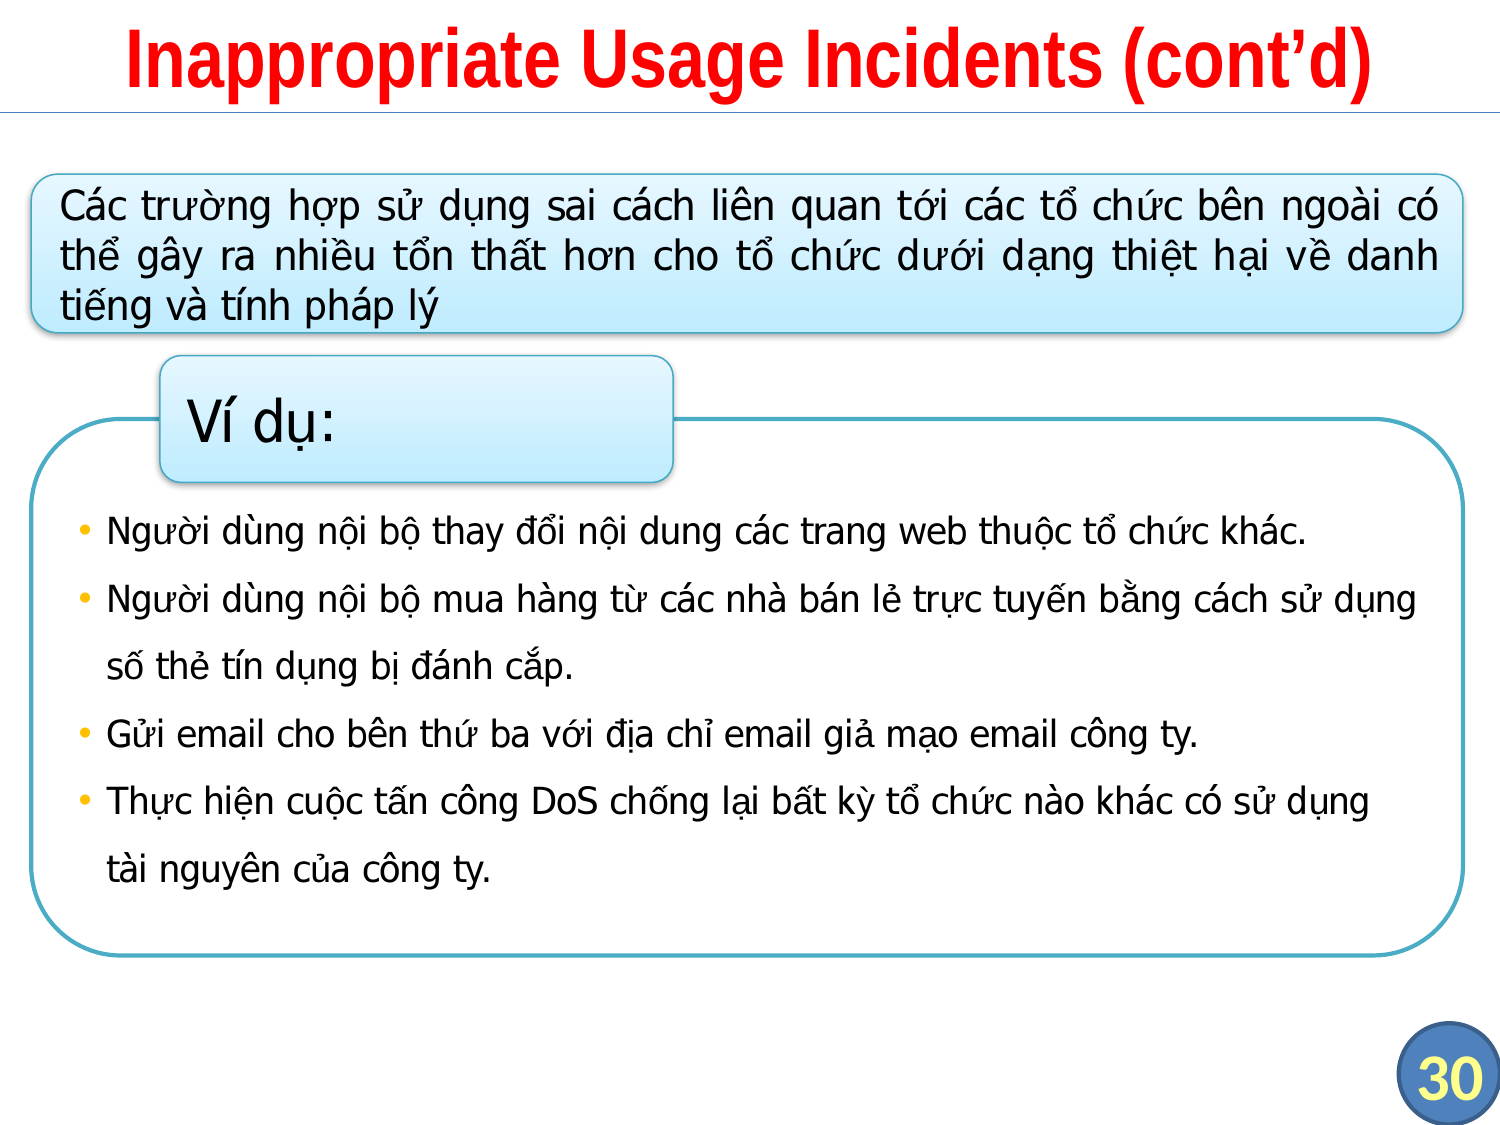

# Inappropriate Usage Incidents (cont’d)
Các trường hợp sử dụng sai cách liên quan tới các tổ chức bên ngoài có thể gây ra nhiều tổn thất hơn cho tổ chức dưới dạng thiệt hại về danh tiếng và tính pháp lý
Ví dụ:
Người dùng nội bộ thay đổi nội dung các trang web thuộc tổ chức khác.
Người dùng nội bộ mua hàng từ các nhà bán lẻ trực tuyến bằng cách sử dụng số thẻ tín dụng bị đánh cắp.
Gửi email cho bên thứ ba với địa chỉ email giả mạo email công ty.
Thực hiện cuộc tấn công DoS chống lại bất kỳ tổ chức nào khác có sử dụng tài nguyên của công ty.
30